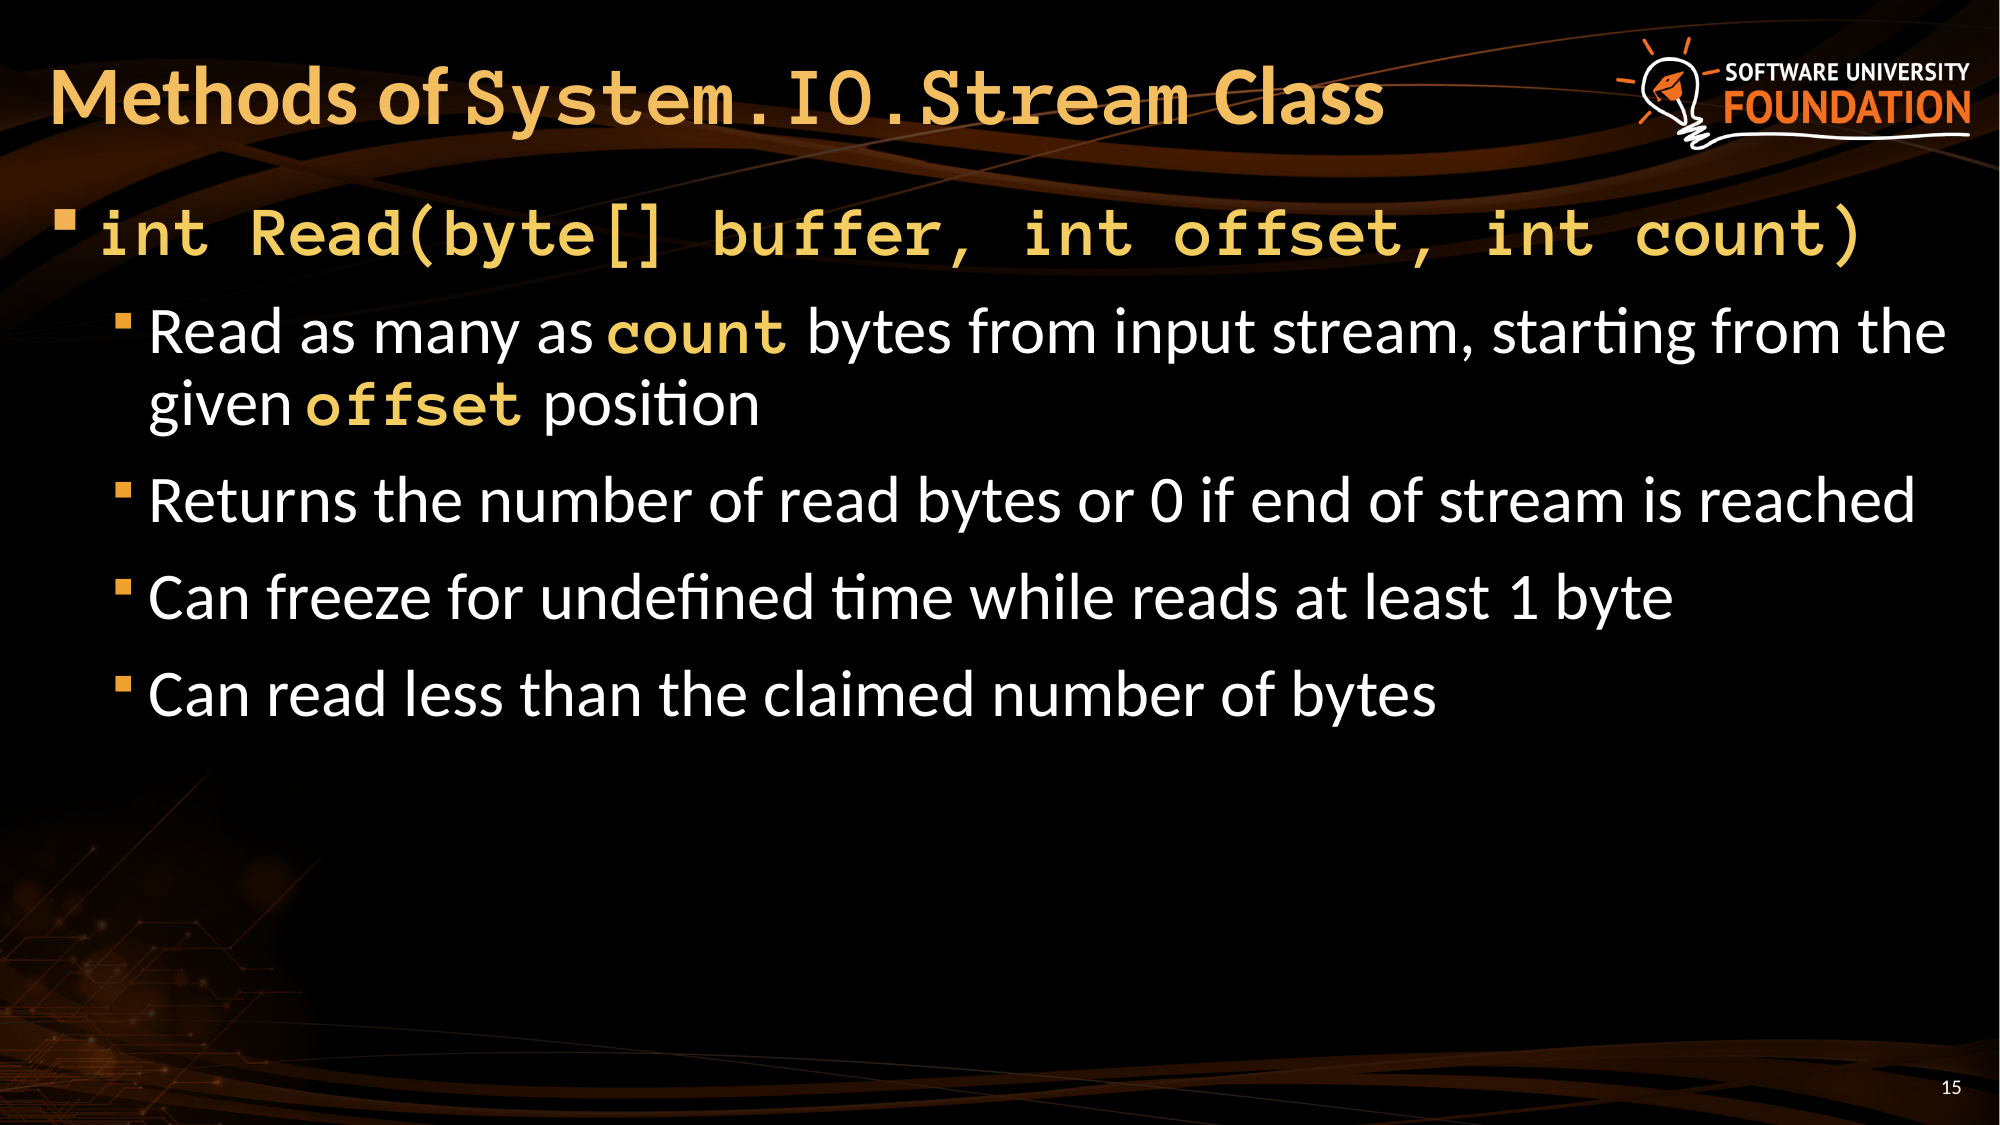

# Methods of System.IO.Stream Class
int Read(byte[] buffer, int offset, int count)
Read as many as count bytes from input stream, starting from the given offset position
Returns the number of read bytes or 0 if end of stream is reached
Can freeze for undefined time while reads at least 1 byte
Can read less than the claimed number of bytes
15